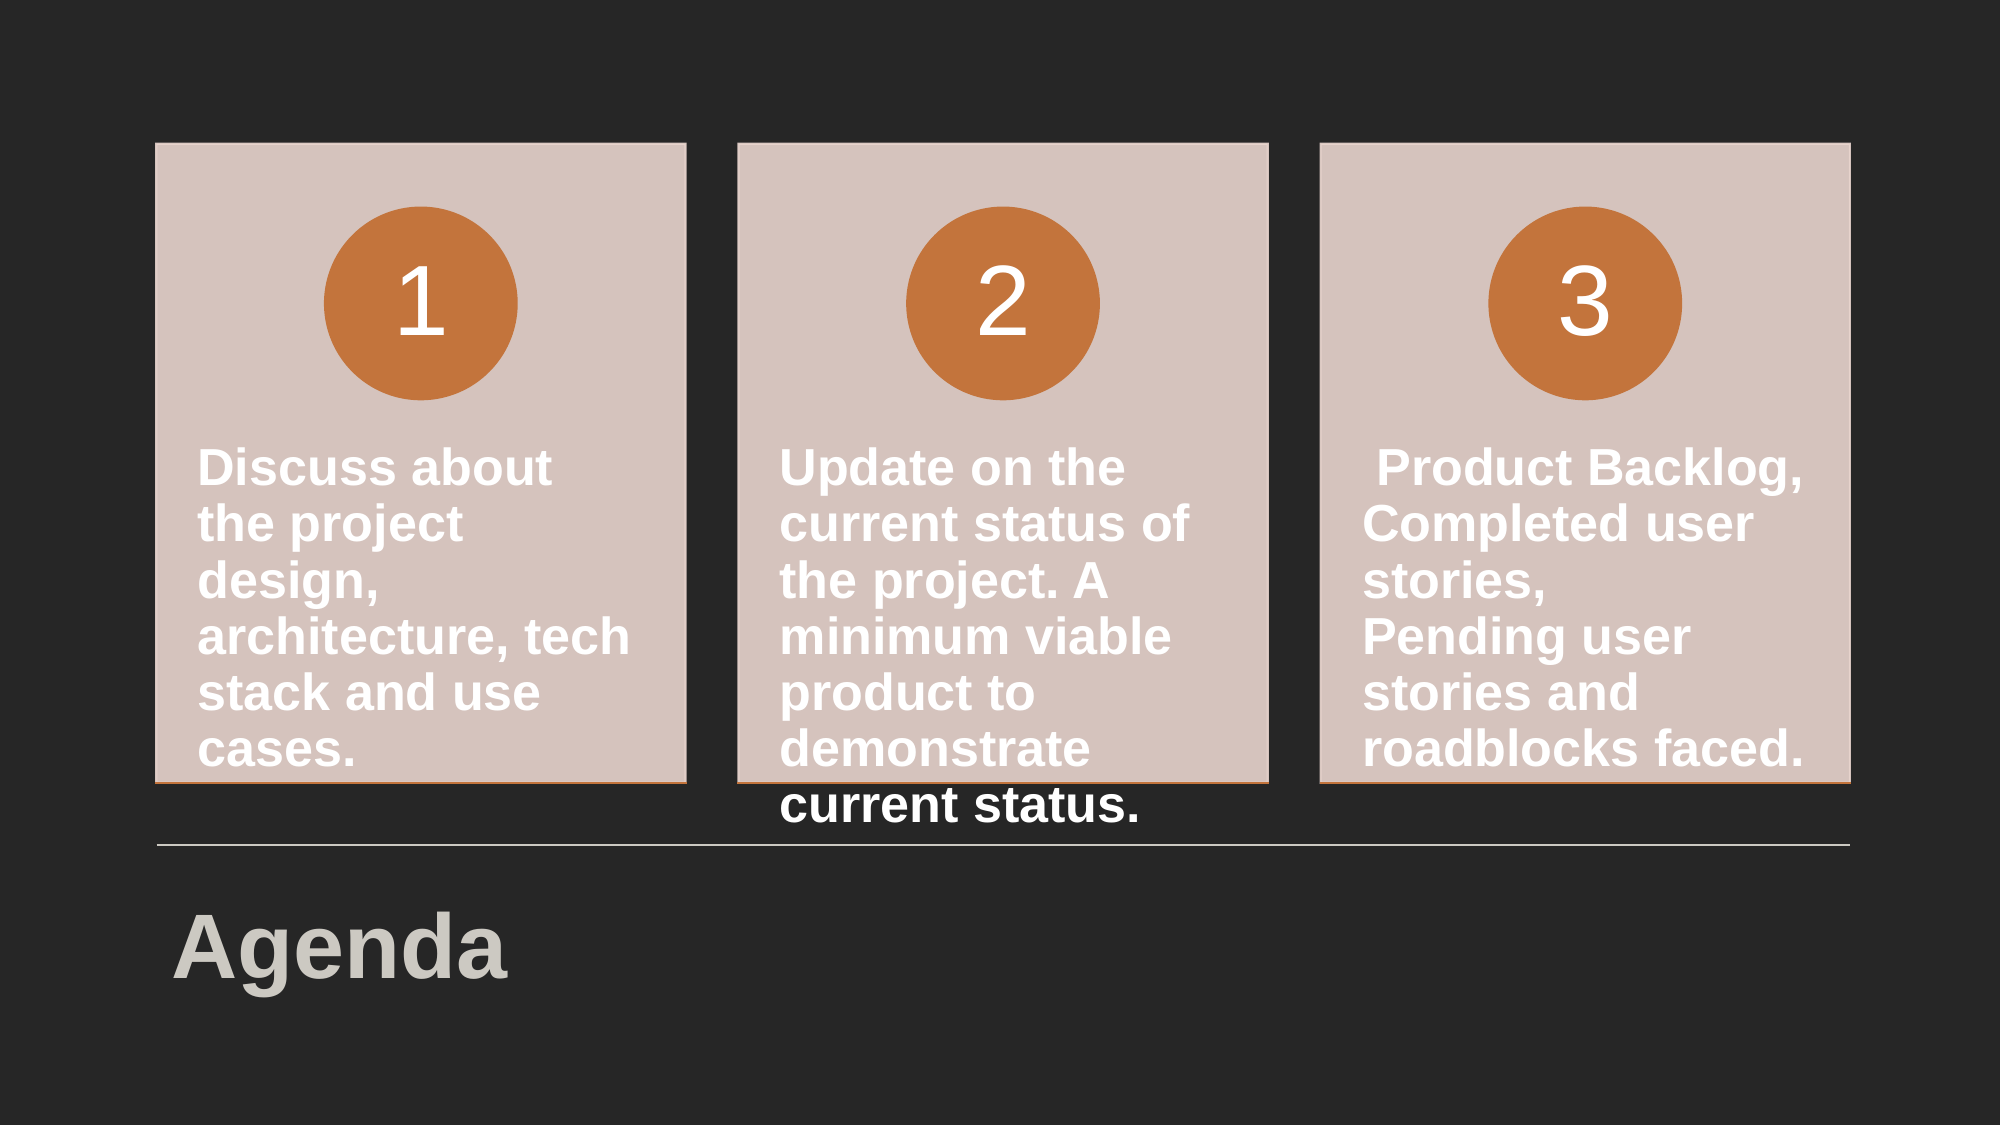

Discuss about the project design, architecture, tech stack and use cases.
1
Update on the current status of the project. A minimum viable product to demonstrate current status.
2
 Product Backlog, Completed user stories, Pending user stories and roadblocks faced.
3
# Agenda